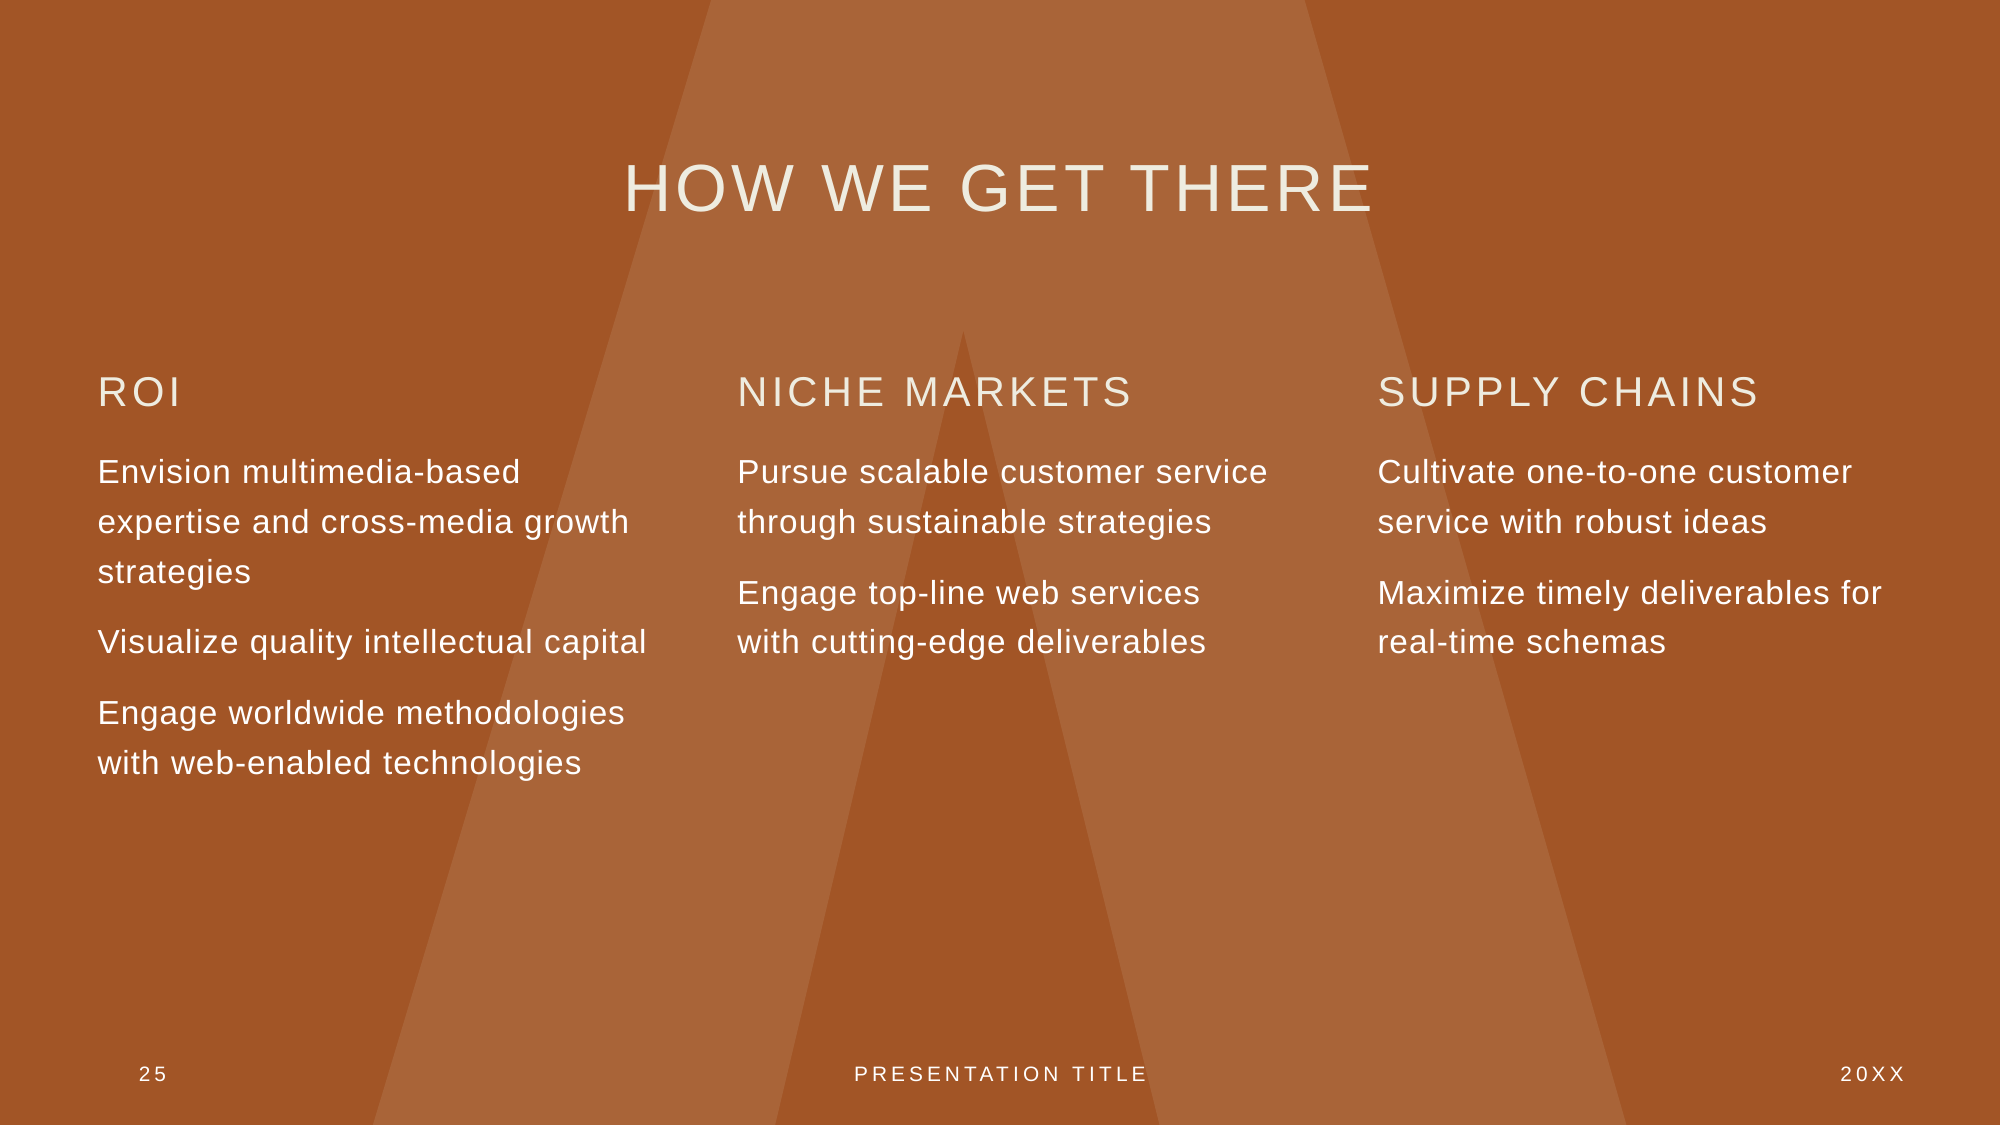

# How we get there
ROI
Niche markets​
Supply Chains
Envision multimedia-based expertise and cross-media growth strategies​
Visualize quality intellectual capital​
Engage worldwide methodologies with web-enabled technologies​
Pursue scalable customer service through sustainable strategies​
Engage top-line web services with cutting-edge deliverables​
Cultivate one-to-one customer service with robust ideas​
Maximize timely deliverables for real-time schemas​
25
Presentation Title
20XX